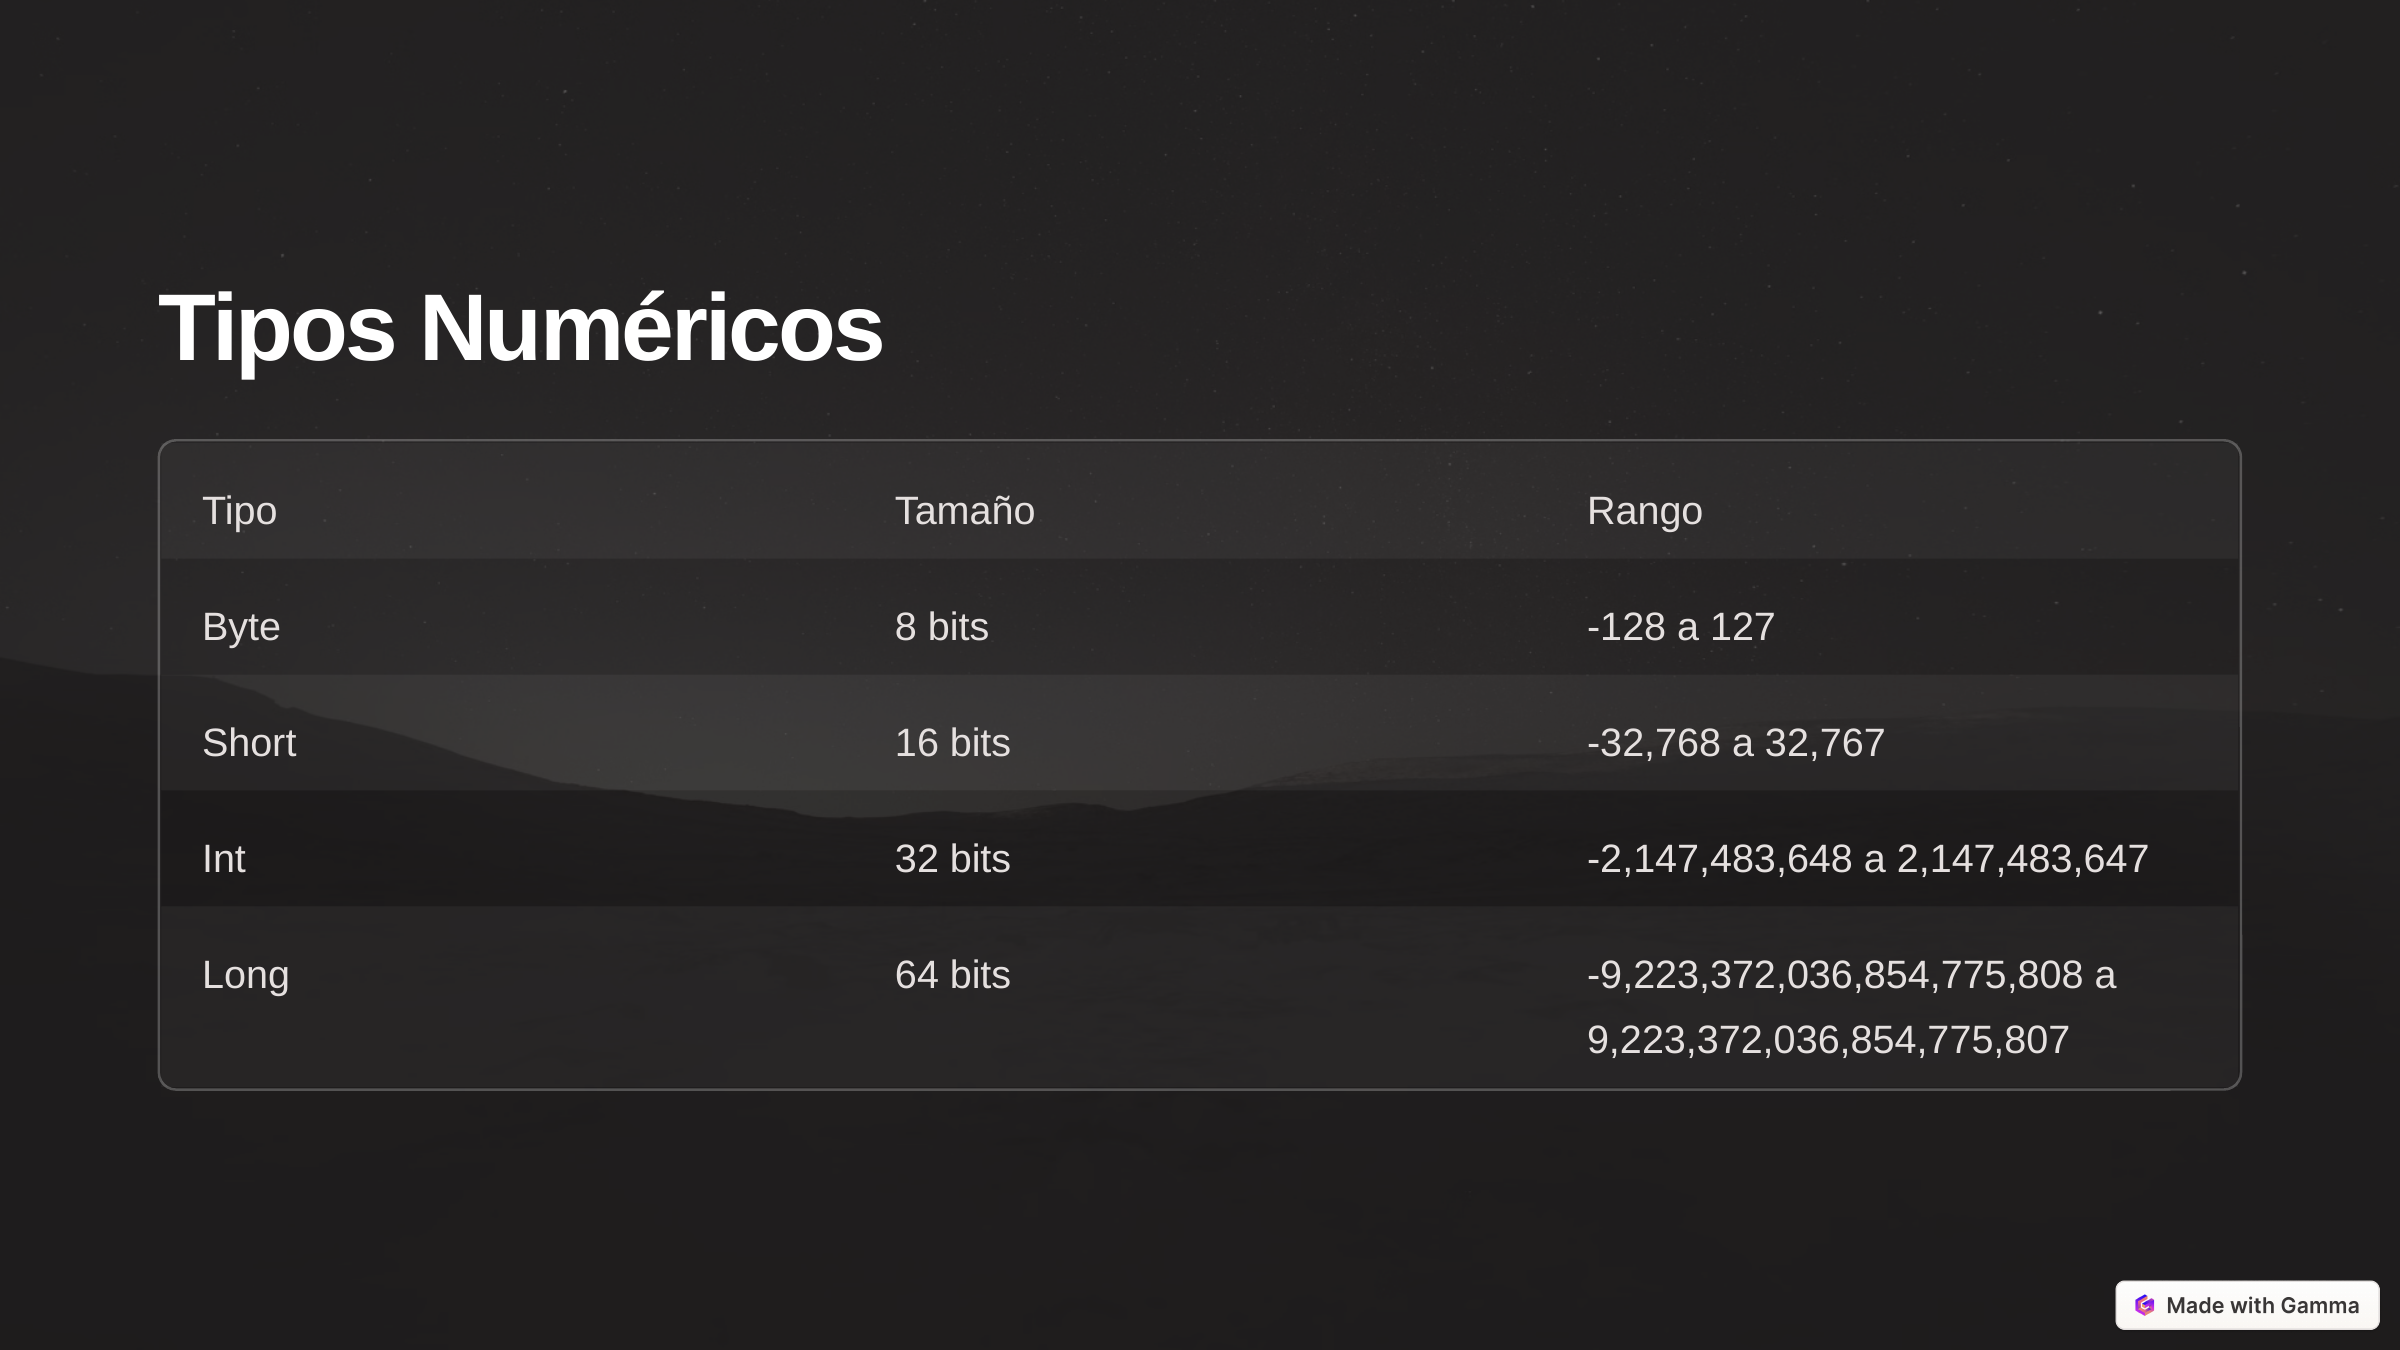

Tipos Numéricos

Tipo
Tamaño
Rango

Byte
8 bits
-128 a 127

Short
16 bits
-32,768 a 32,767

Int
32 bits
-2,147,483,648 a 2,147,483,647

Long
64 bits
-9,223,372,036,854,775,808 a 9,223,372,036,854,775,807